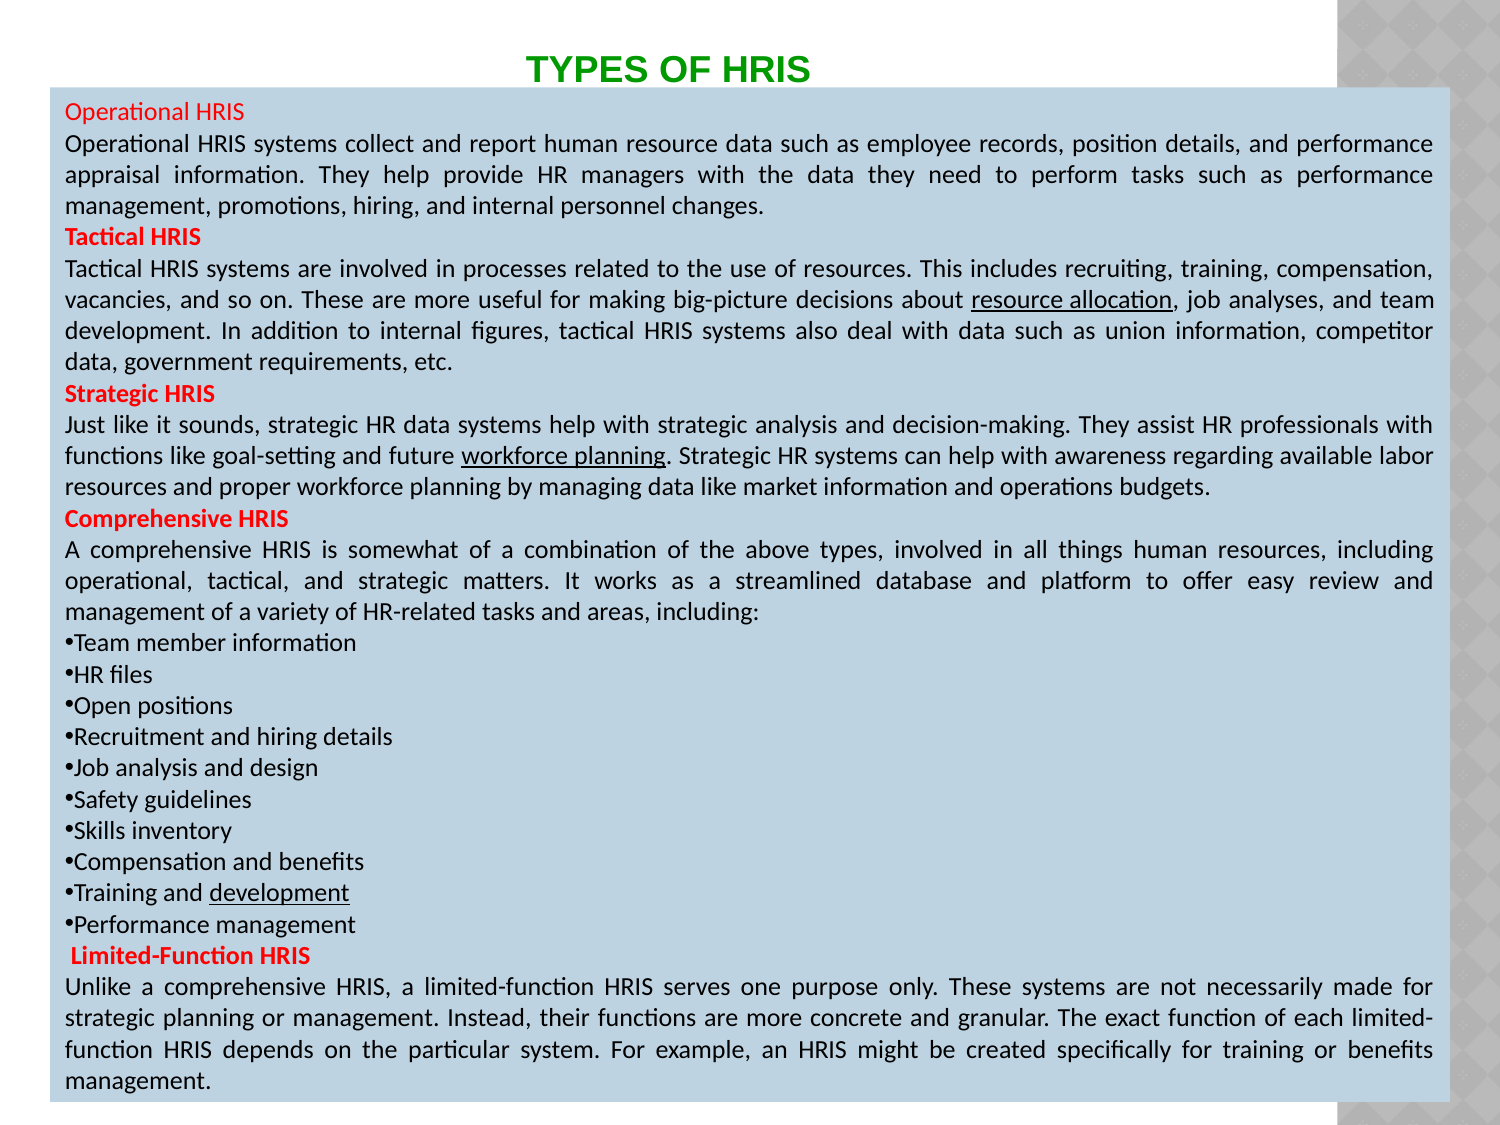

# Types of HRIS
Operational HRIS
Operational HRIS systems collect and report human resource data such as employee records, position details, and performance appraisal information. They help provide HR managers with the data they need to perform tasks such as performance management, promotions, hiring, and internal personnel changes.
Tactical HRIS
Tactical HRIS systems are involved in processes related to the use of resources. This includes recruiting, training, compensation, vacancies, and so on. These are more useful for making big-picture decisions about resource allocation, job analyses, and team development. In addition to internal figures, tactical HRIS systems also deal with data such as union information, competitor data, government requirements, etc.
Strategic HRIS
Just like it sounds, strategic HR data systems help with strategic analysis and decision-making. They assist HR professionals with functions like goal-setting and future workforce planning. Strategic HR systems can help with awareness regarding available labor resources and proper workforce planning by managing data like market information and operations budgets.
Comprehensive HRIS
A comprehensive HRIS is somewhat of a combination of the above types, involved in all things human resources, including operational, tactical, and strategic matters. It works as a streamlined database and platform to offer easy review and management of a variety of HR-related tasks and areas, including:
Team member information
HR files
Open positions
Recruitment and hiring details
Job analysis and design
Safety guidelines
Skills inventory
Compensation and benefits
Training and development
Performance management
 Limited-Function HRIS
Unlike a comprehensive HRIS, a limited-function HRIS serves one purpose only. These systems are not necessarily made for strategic planning or management. Instead, their functions are more concrete and granular. The exact function of each limited-function HRIS depends on the particular system. For example, an HRIS might be created specifically for training or benefits management.